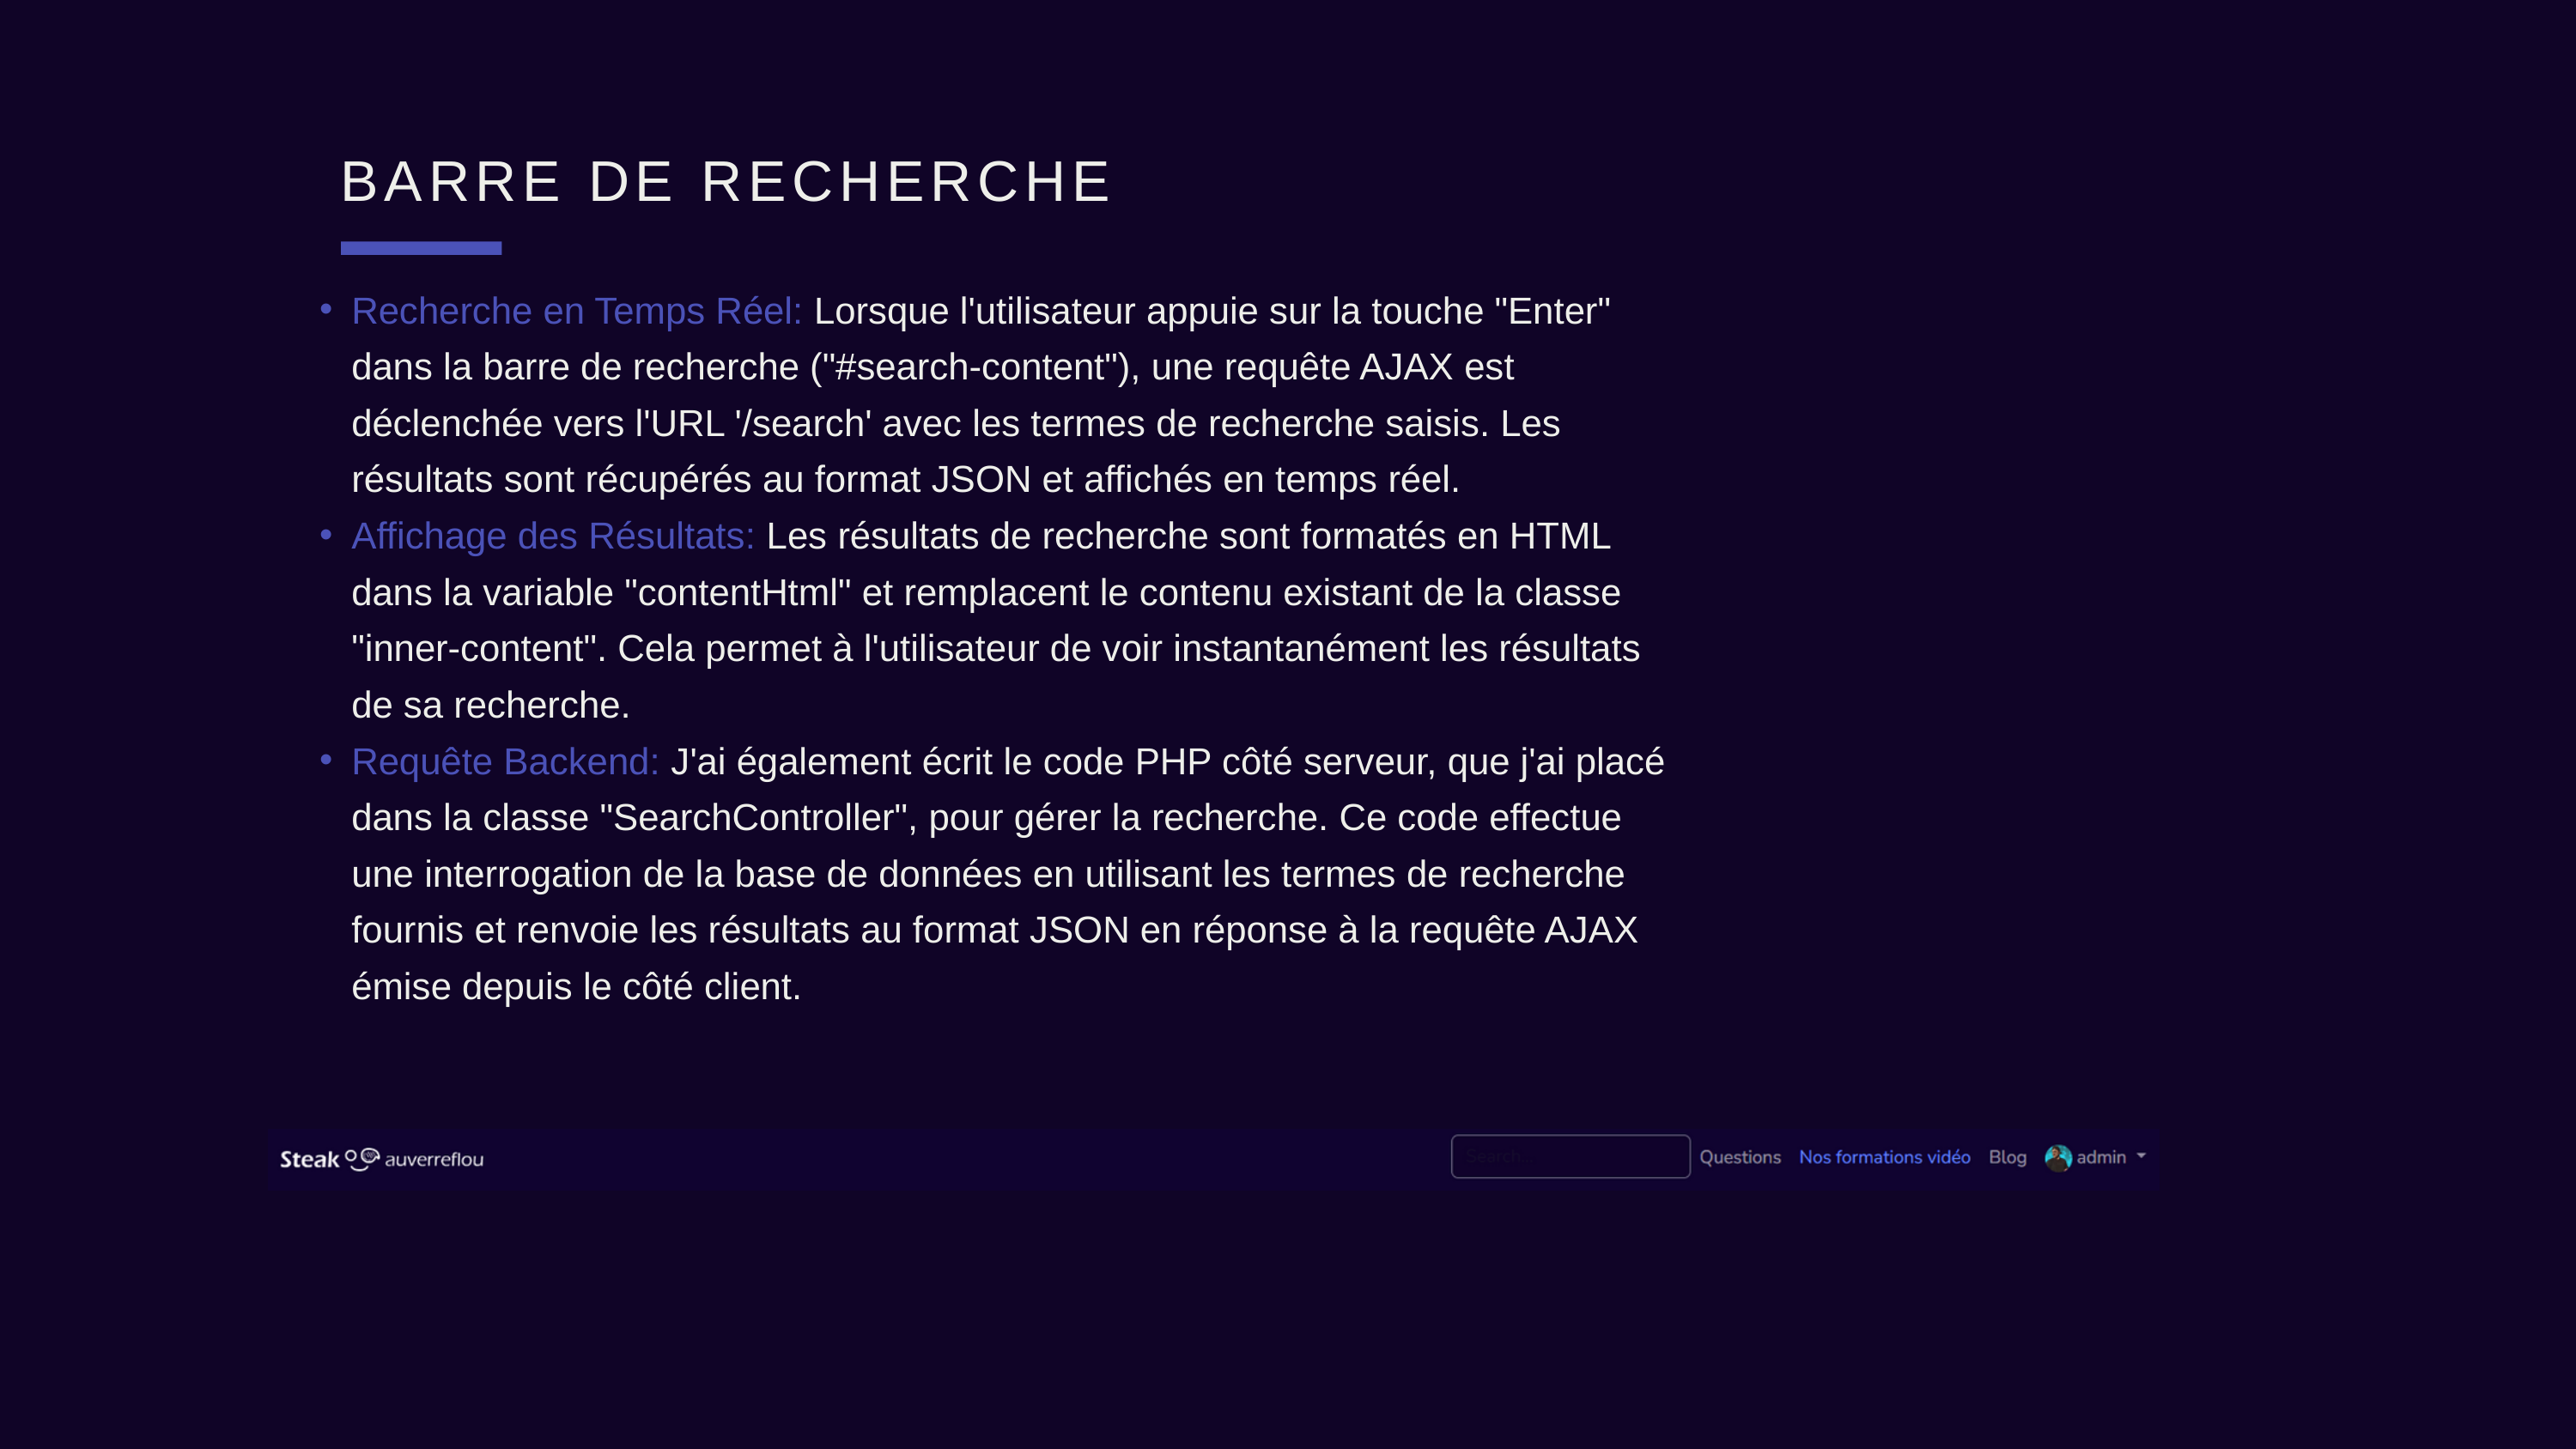

BARRE DE RECHERCHE

Recherche en Temps Réel: Lorsque l'utilisateur appuie sur la touche "Enter" dans la barre de recherche ("#search-content"), une requête AJAX est déclenchée vers l'URL '/search' avec les termes de recherche saisis. Les résultats sont récupérés au format JSON et affichés en temps réel.
Affichage des Résultats: Les résultats de recherche sont formatés en HTML dans la variable "contentHtml" et remplacent le contenu existant de la classe "inner-content". Cela permet à l'utilisateur de voir instantanément les résultats de sa recherche.
Requête Backend: J'ai également écrit le code PHP côté serveur, que j'ai placé dans la classe "SearchController", pour gérer la recherche. Ce code effectue une interrogation de la base de données en utilisant les termes de recherche fournis et renvoie les résultats au format JSON en réponse à la requête AJAX émise depuis le côté client.